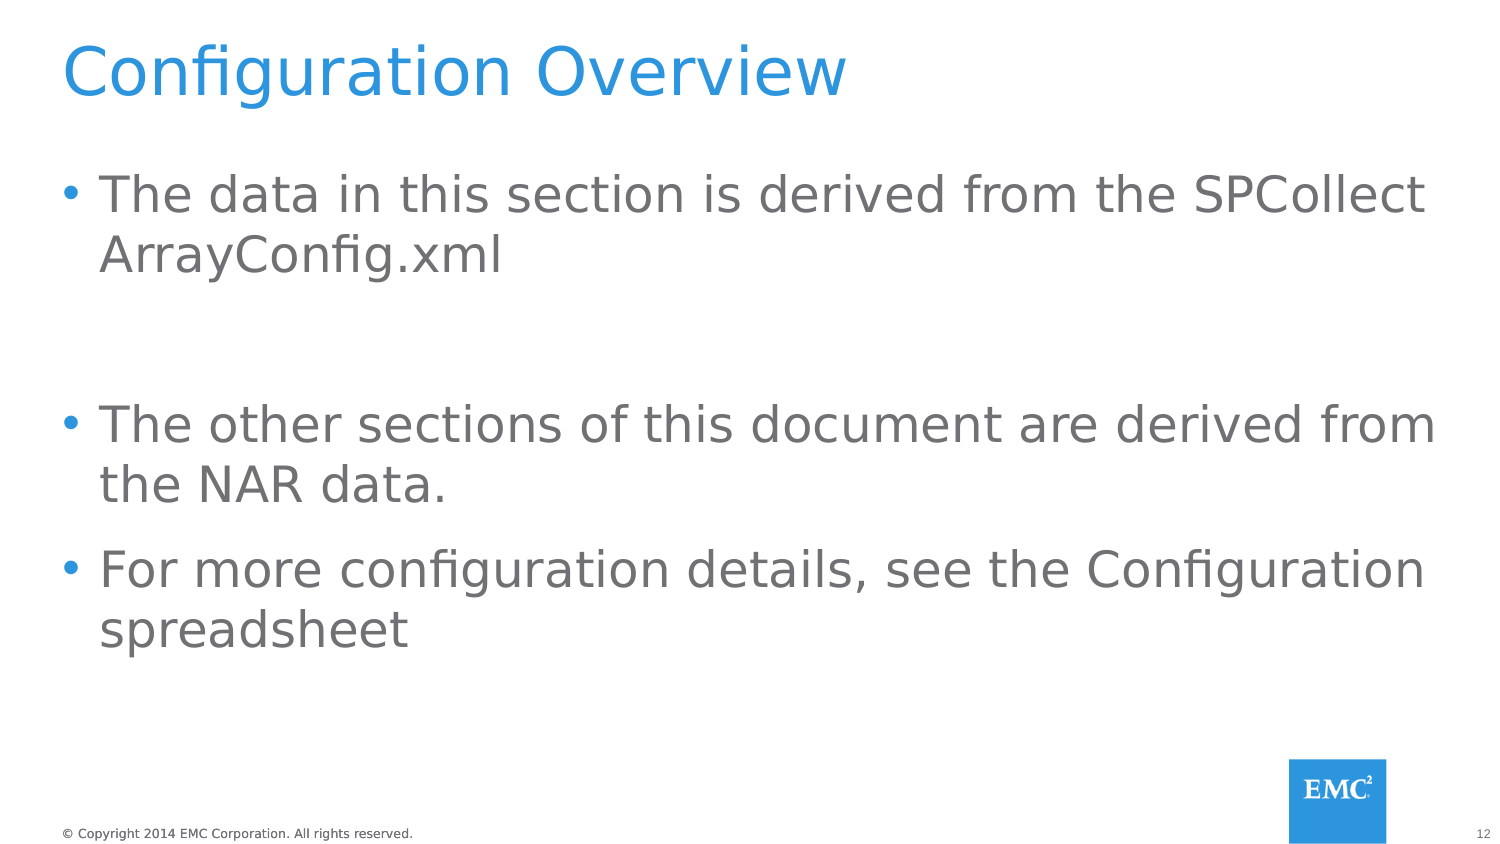

# Configuration Overview
The data in this section is derived from the SPCollect ArrayConfig.xml

The other sections of this document are derived from the NAR data.
For more configuration details, see the Configuration spreadsheet